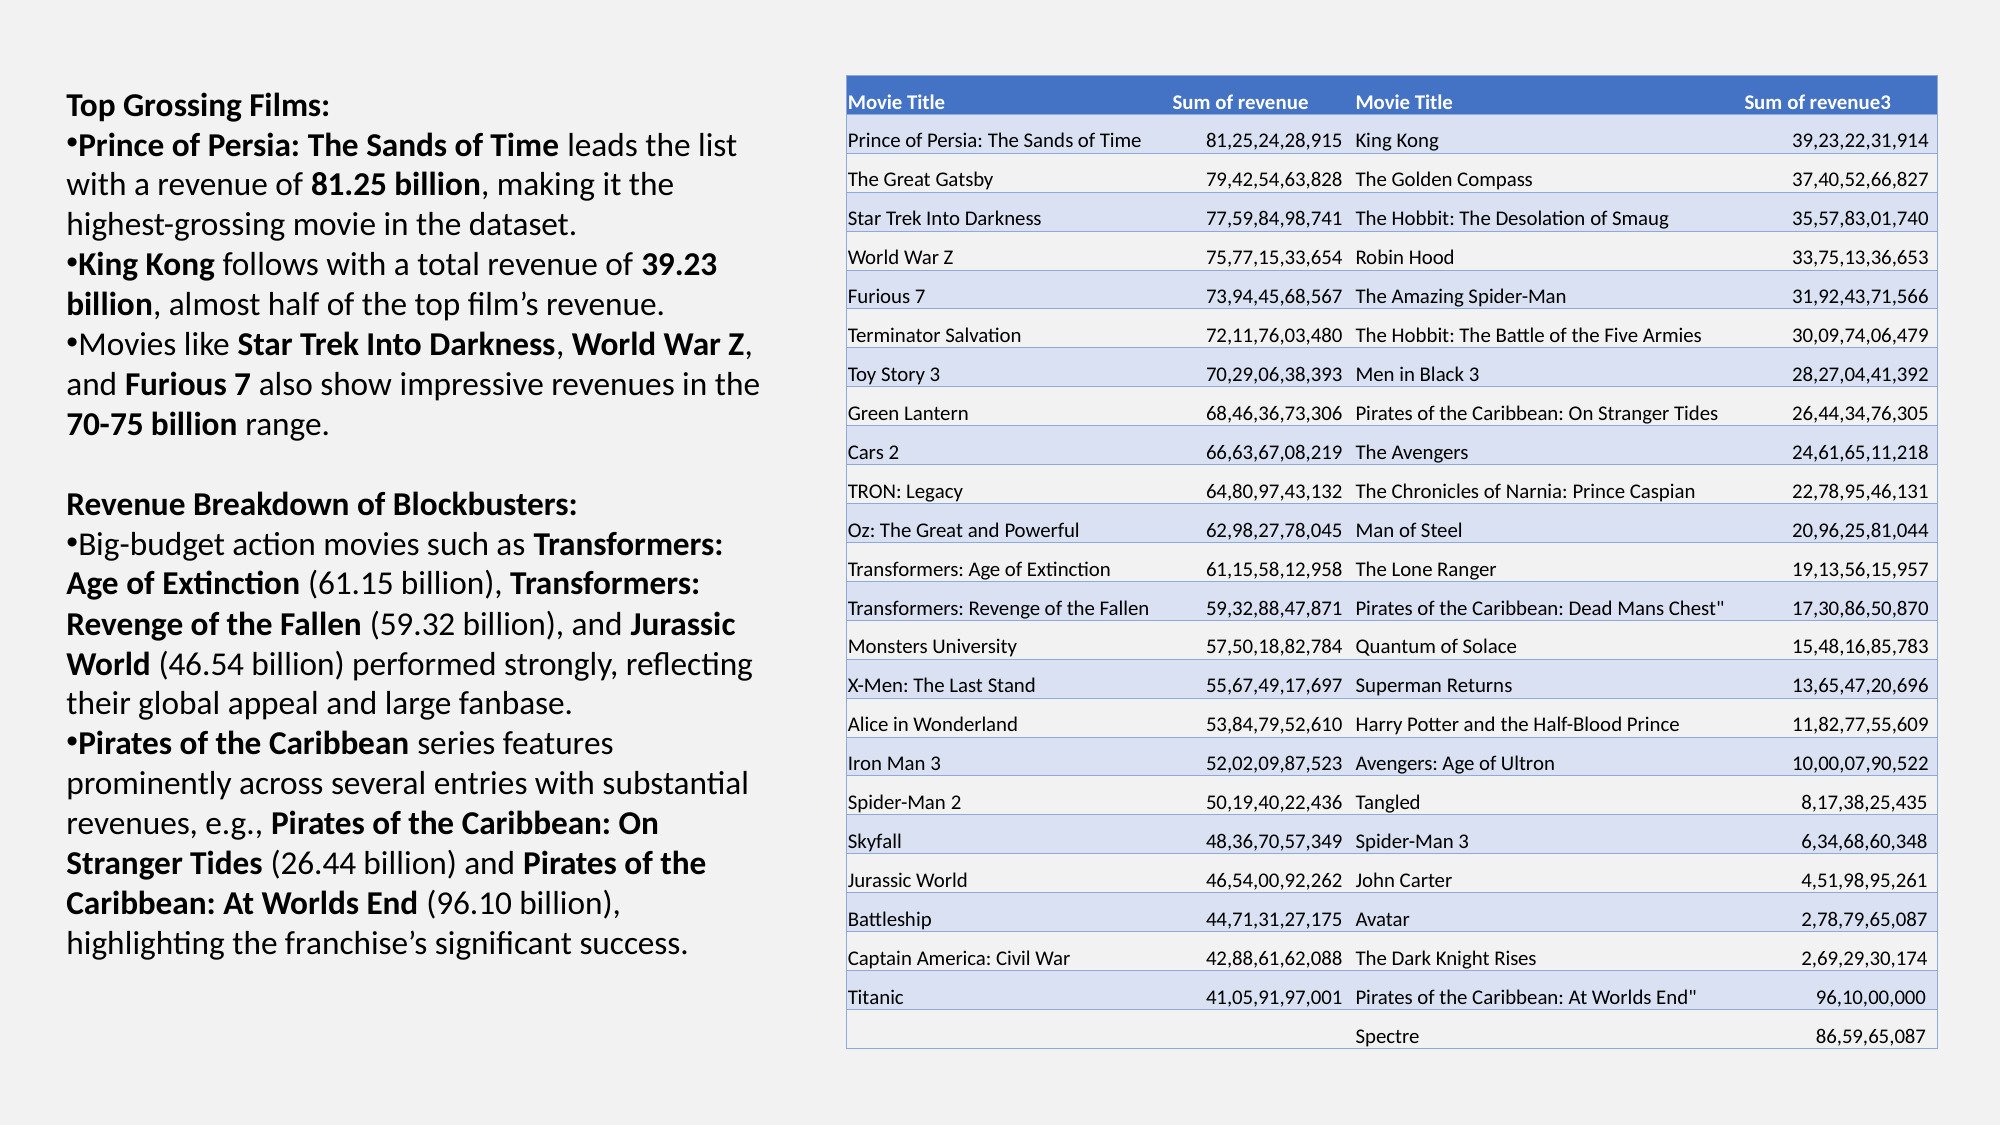

Top Grossing Films:
Prince of Persia: The Sands of Time leads the list with a revenue of 81.25 billion, making it the highest-grossing movie in the dataset.
King Kong follows with a total revenue of 39.23 billion, almost half of the top film’s revenue.
Movies like Star Trek Into Darkness, World War Z, and Furious 7 also show impressive revenues in the 70-75 billion range.

Revenue Breakdown of Blockbusters:
Big-budget action movies such as Transformers: Age of Extinction (61.15 billion), Transformers: Revenge of the Fallen (59.32 billion), and Jurassic World (46.54 billion) performed strongly, reflecting their global appeal and large fanbase.
Pirates of the Caribbean series features prominently across several entries with substantial revenues, e.g., Pirates of the Caribbean: On Stranger Tides (26.44 billion) and Pirates of the Caribbean: At Worlds End (96.10 billion), highlighting the franchise’s significant success.

| Movie Title | Sum of revenue | Movie Title | Sum of revenue3 |
| --- | --- | --- | --- |
| Prince of Persia: The Sands of Time | 81,25,24,28,915 | King Kong | 39,23,22,31,914 |
| The Great Gatsby | 79,42,54,63,828 | The Golden Compass | 37,40,52,66,827 |
| Star Trek Into Darkness | 77,59,84,98,741 | The Hobbit: The Desolation of Smaug | 35,57,83,01,740 |
| World War Z | 75,77,15,33,654 | Robin Hood | 33,75,13,36,653 |
| Furious 7 | 73,94,45,68,567 | The Amazing Spider-Man | 31,92,43,71,566 |
| Terminator Salvation | 72,11,76,03,480 | The Hobbit: The Battle of the Five Armies | 30,09,74,06,479 |
| Toy Story 3 | 70,29,06,38,393 | Men in Black 3 | 28,27,04,41,392 |
| Green Lantern | 68,46,36,73,306 | Pirates of the Caribbean: On Stranger Tides | 26,44,34,76,305 |
| Cars 2 | 66,63,67,08,219 | The Avengers | 24,61,65,11,218 |
| TRON: Legacy | 64,80,97,43,132 | The Chronicles of Narnia: Prince Caspian | 22,78,95,46,131 |
| Oz: The Great and Powerful | 62,98,27,78,045 | Man of Steel | 20,96,25,81,044 |
| Transformers: Age of Extinction | 61,15,58,12,958 | The Lone Ranger | 19,13,56,15,957 |
| Transformers: Revenge of the Fallen | 59,32,88,47,871 | Pirates of the Caribbean: Dead Mans Chest" | 17,30,86,50,870 |
| Monsters University | 57,50,18,82,784 | Quantum of Solace | 15,48,16,85,783 |
| X-Men: The Last Stand | 55,67,49,17,697 | Superman Returns | 13,65,47,20,696 |
| Alice in Wonderland | 53,84,79,52,610 | Harry Potter and the Half-Blood Prince | 11,82,77,55,609 |
| Iron Man 3 | 52,02,09,87,523 | Avengers: Age of Ultron | 10,00,07,90,522 |
| Spider-Man 2 | 50,19,40,22,436 | Tangled | 8,17,38,25,435 |
| Skyfall | 48,36,70,57,349 | Spider-Man 3 | 6,34,68,60,348 |
| Jurassic World | 46,54,00,92,262 | John Carter | 4,51,98,95,261 |
| Battleship | 44,71,31,27,175 | Avatar | 2,78,79,65,087 |
| Captain America: Civil War | 42,88,61,62,088 | The Dark Knight Rises | 2,69,29,30,174 |
| Titanic | 41,05,91,97,001 | Pirates of the Caribbean: At Worlds End" | 96,10,00,000 |
|  |  | Spectre | 86,59,65,087 |